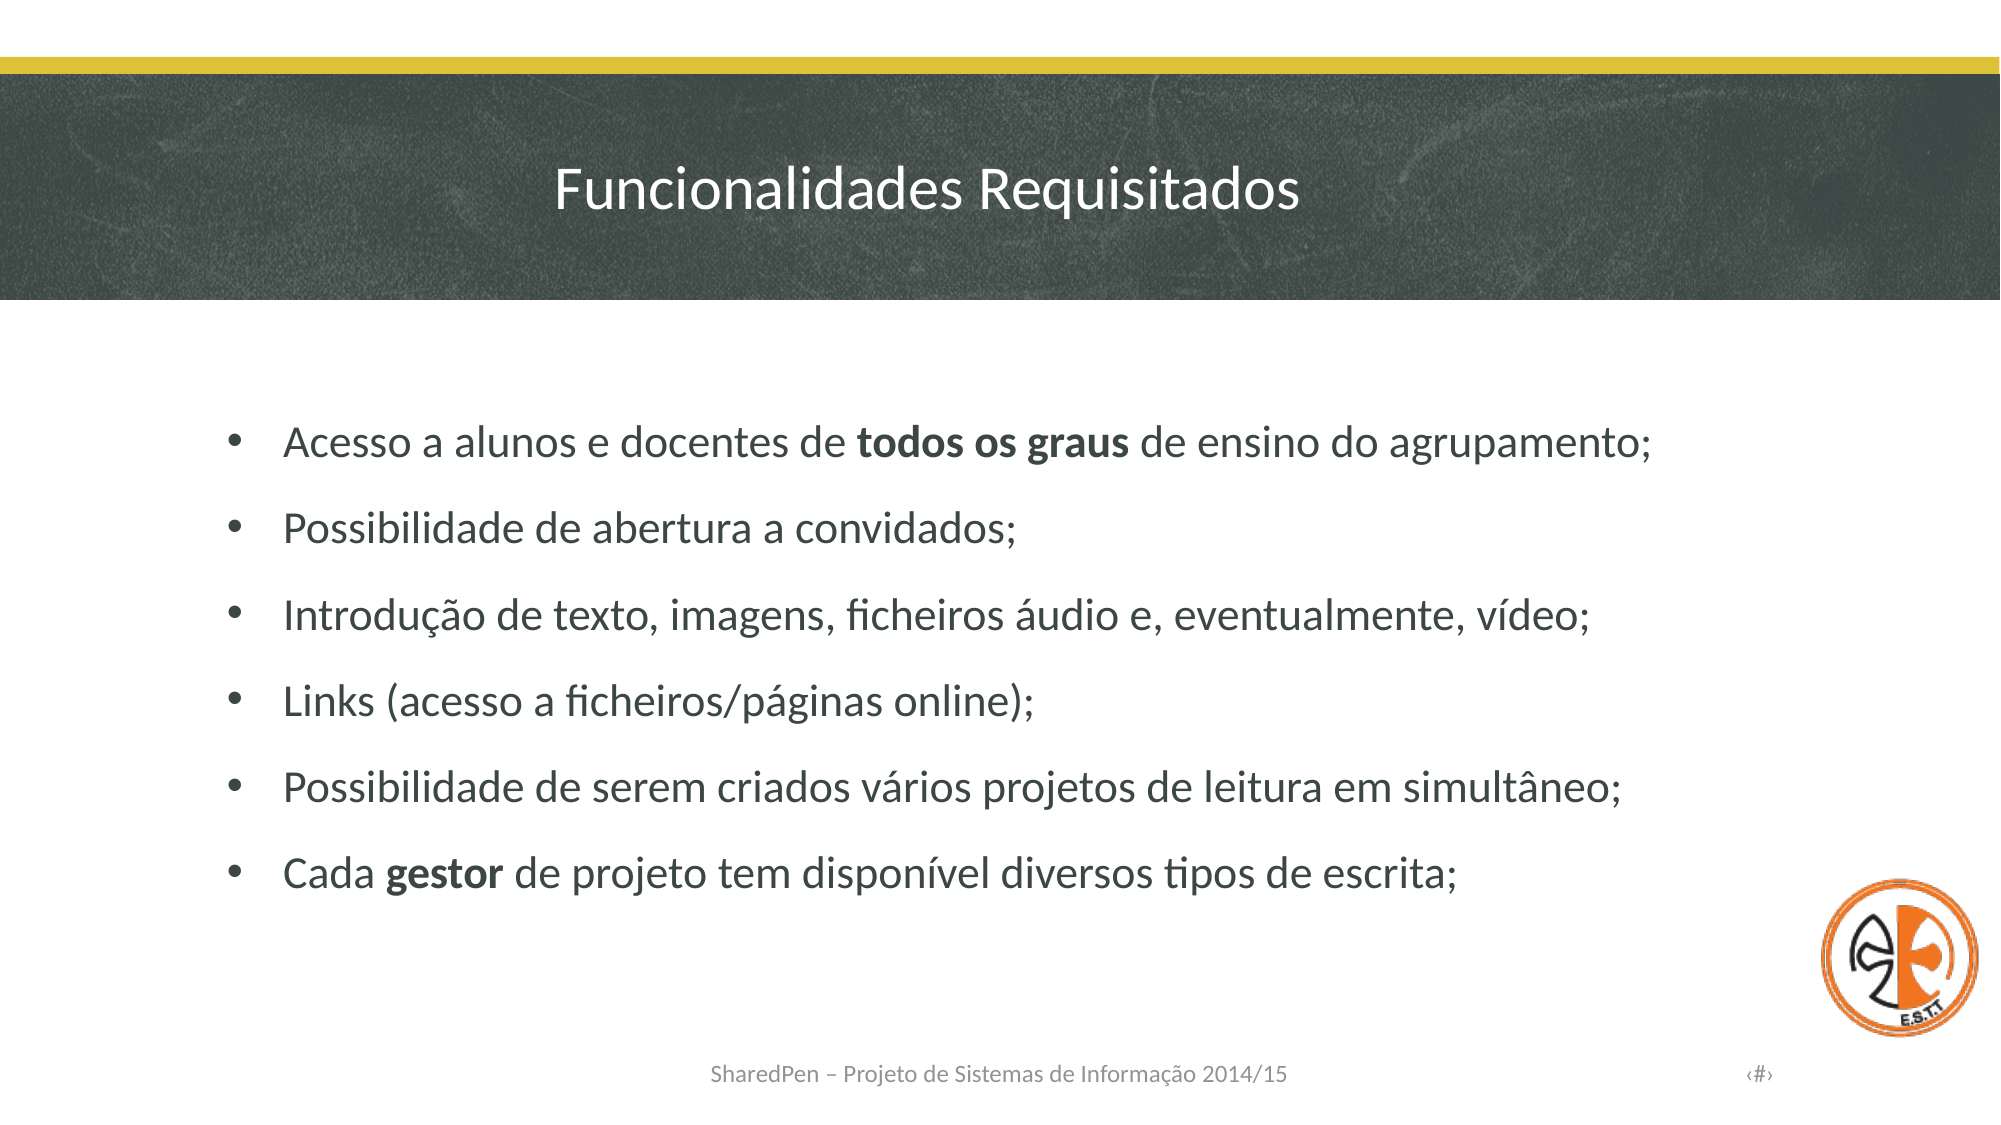

# Funcionalidades Requisitados
Acesso a alunos e docentes de todos os graus de ensino do agrupamento;
Possibilidade de abertura a convidados;
Introdução de texto, imagens, ficheiros áudio e, eventualmente, vídeo;
Links (acesso a ficheiros/páginas online);
Possibilidade de serem criados vários projetos de leitura em simultâneo;
Cada gestor de projeto tem disponível diversos tipos de escrita;

SharedPen – Projeto de Sistemas de Informação 2014/15
‹#›